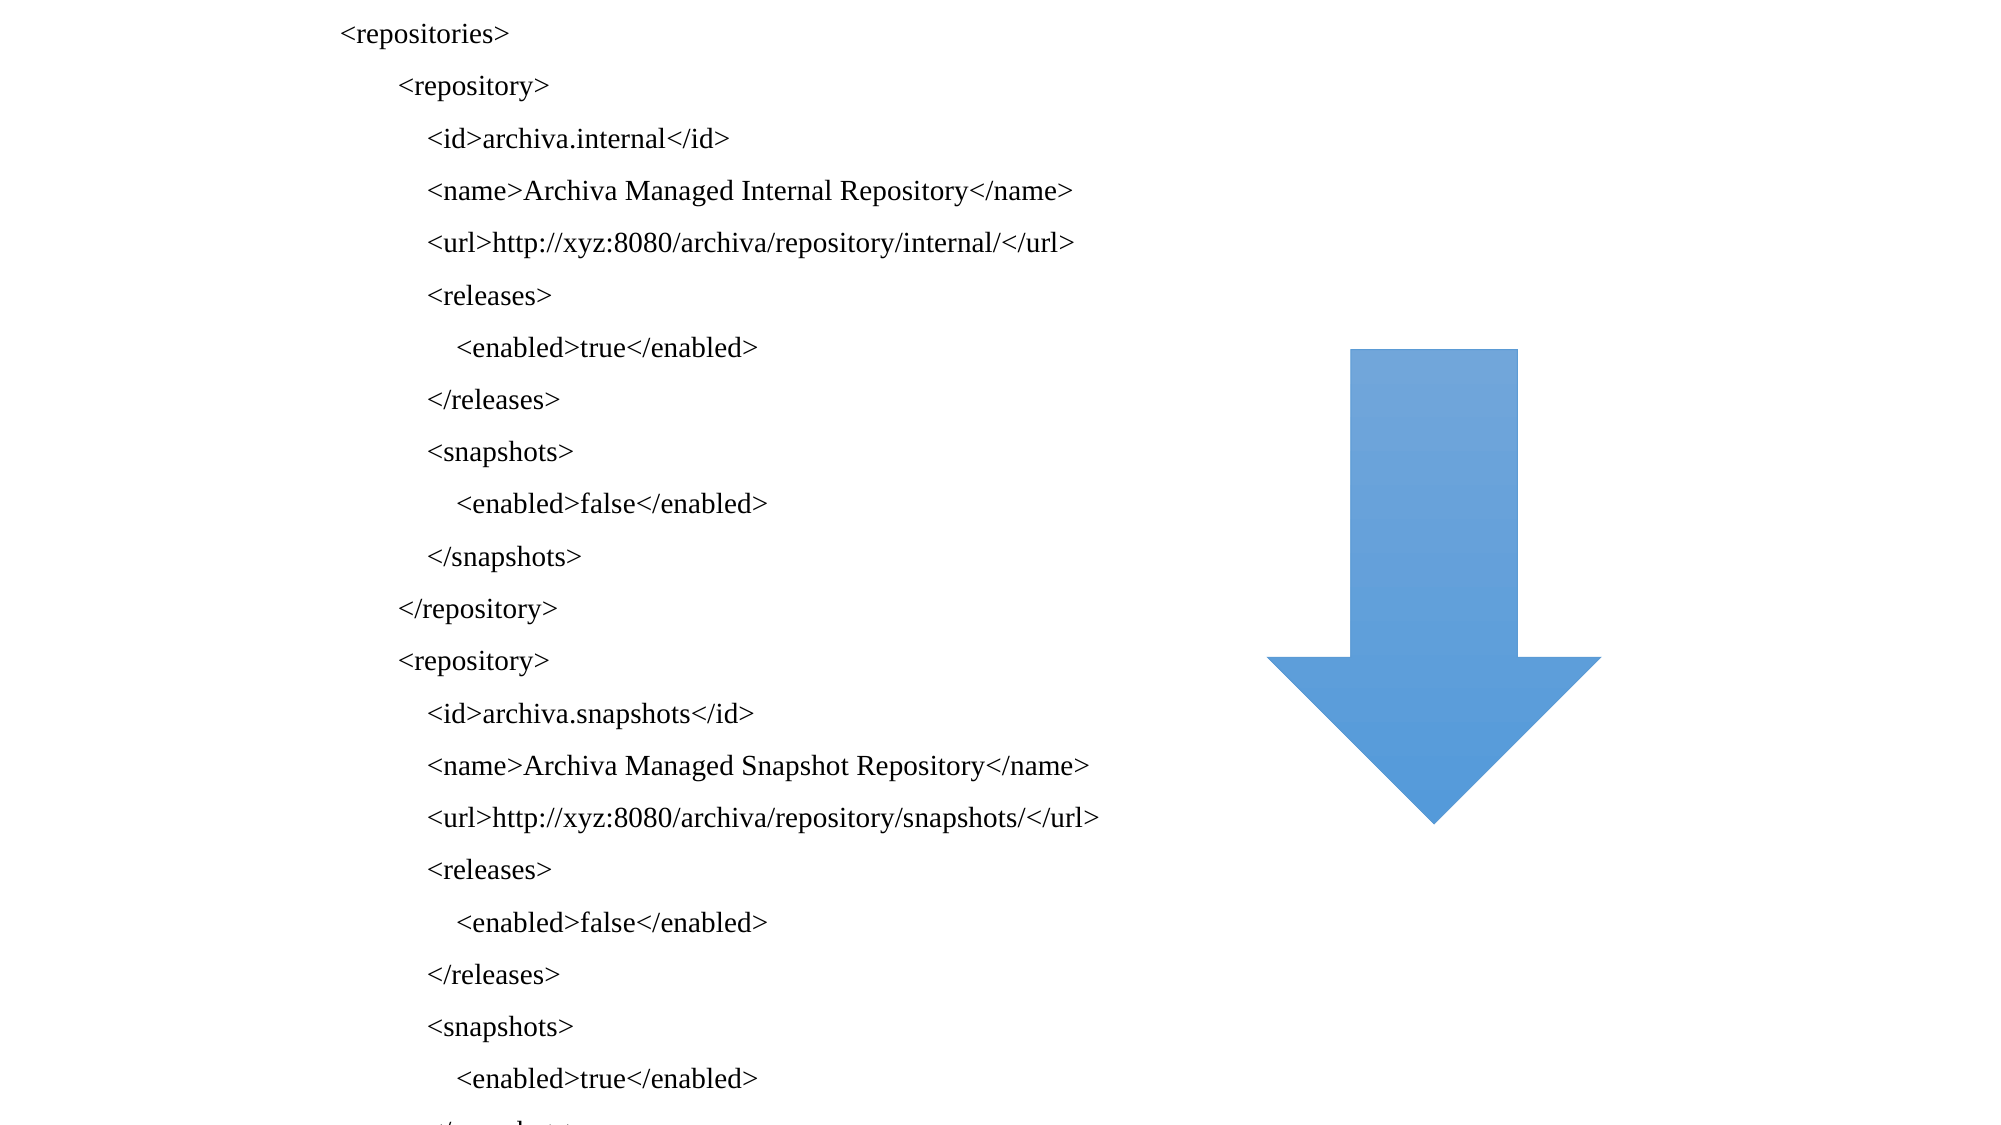

<repositories>
        <repository>
            <id>archiva.internal</id>
            <name>Archiva Managed Internal Repository</name>
            <url>http://xyz:8080/archiva/repository/internal/</url>
            <releases>
                <enabled>true</enabled>
            </releases>
            <snapshots>
                <enabled>false</enabled>
            </snapshots>
        </repository>
        <repository>
            <id>archiva.snapshots</id>
            <name>Archiva Managed Snapshot Repository</name>
            <url>http://xyz:8080/archiva/repository/snapshots/</url>
            <releases>
                <enabled>false</enabled>
            </releases>
            <snapshots>
                <enabled>true</enabled>
            </snapshots>
        </repository>

    </repositories>